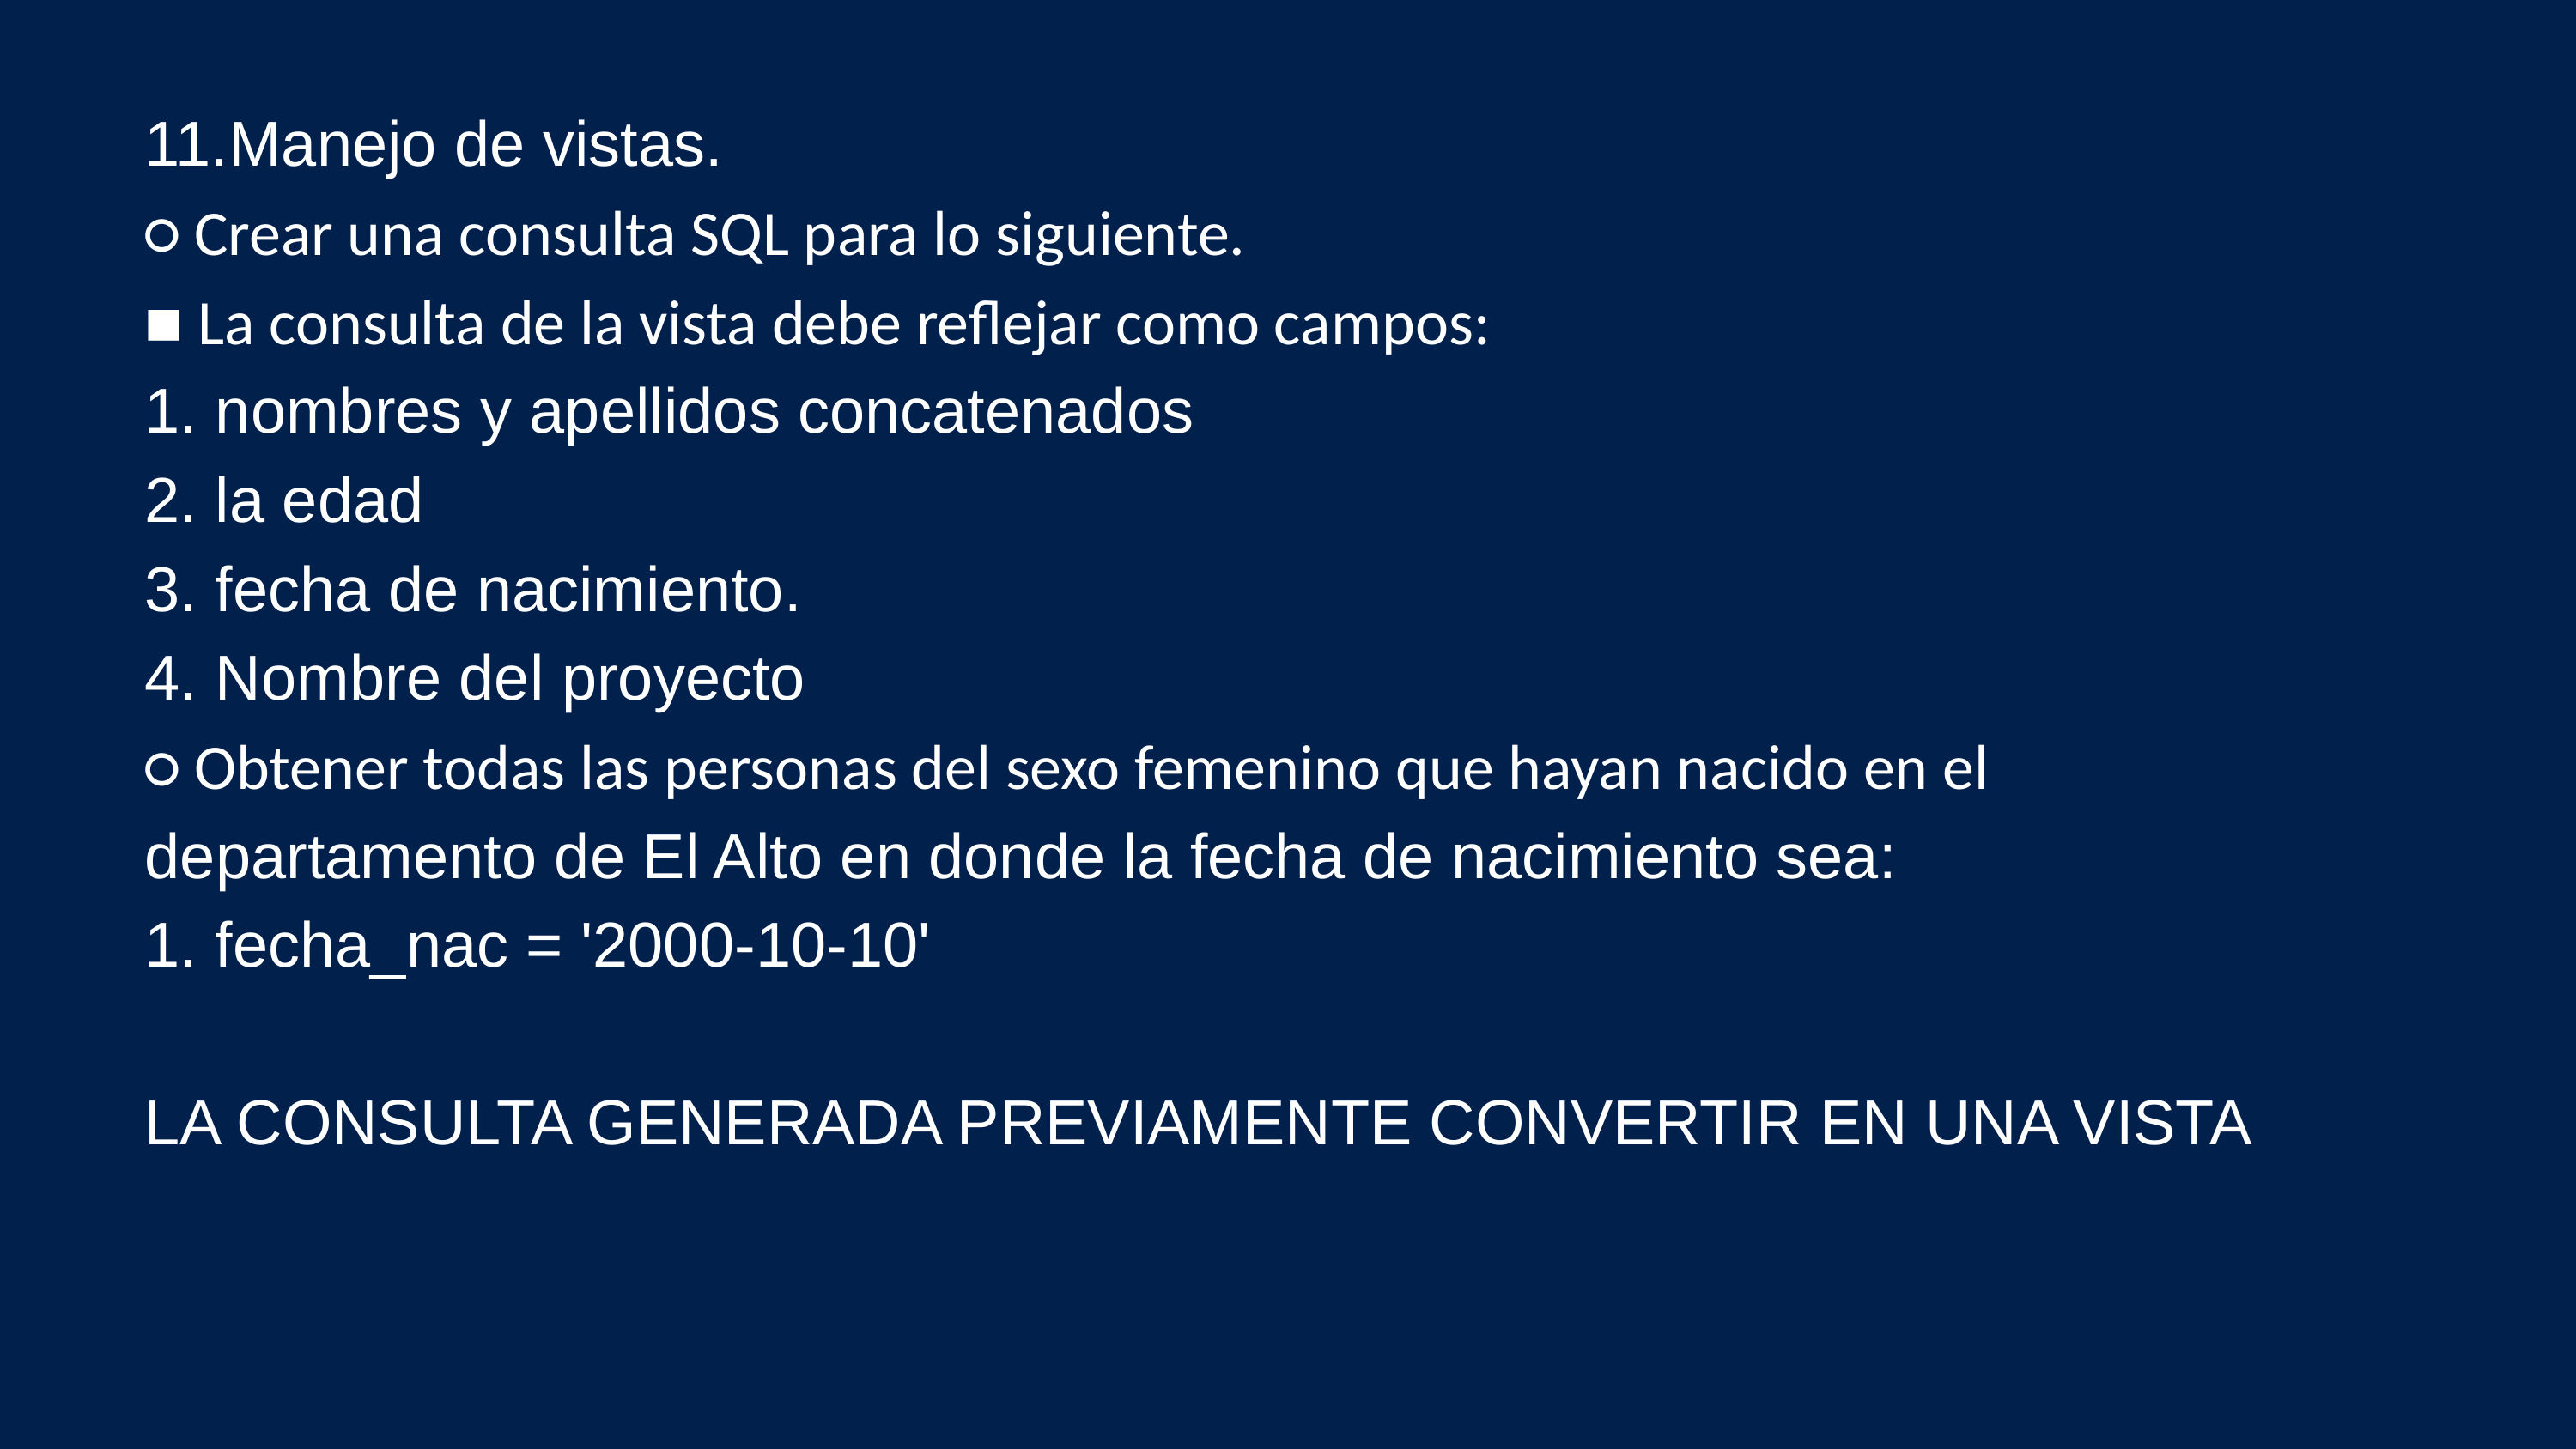

11.Manejo de vistas.
○ Crear una consulta SQL para lo siguiente.
■ La consulta de la vista debe reflejar como campos:
1. nombres y apellidos concatenados
2. la edad
3. fecha de nacimiento.
4. Nombre del proyecto
○ Obtener todas las personas del sexo femenino que hayan nacido en el
departamento de El Alto en donde la fecha de nacimiento sea:
1. fecha_nac = '2000-10-10'

LA CONSULTA GENERADA PREVIAMENTE CONVERTIR EN UNA VISTA